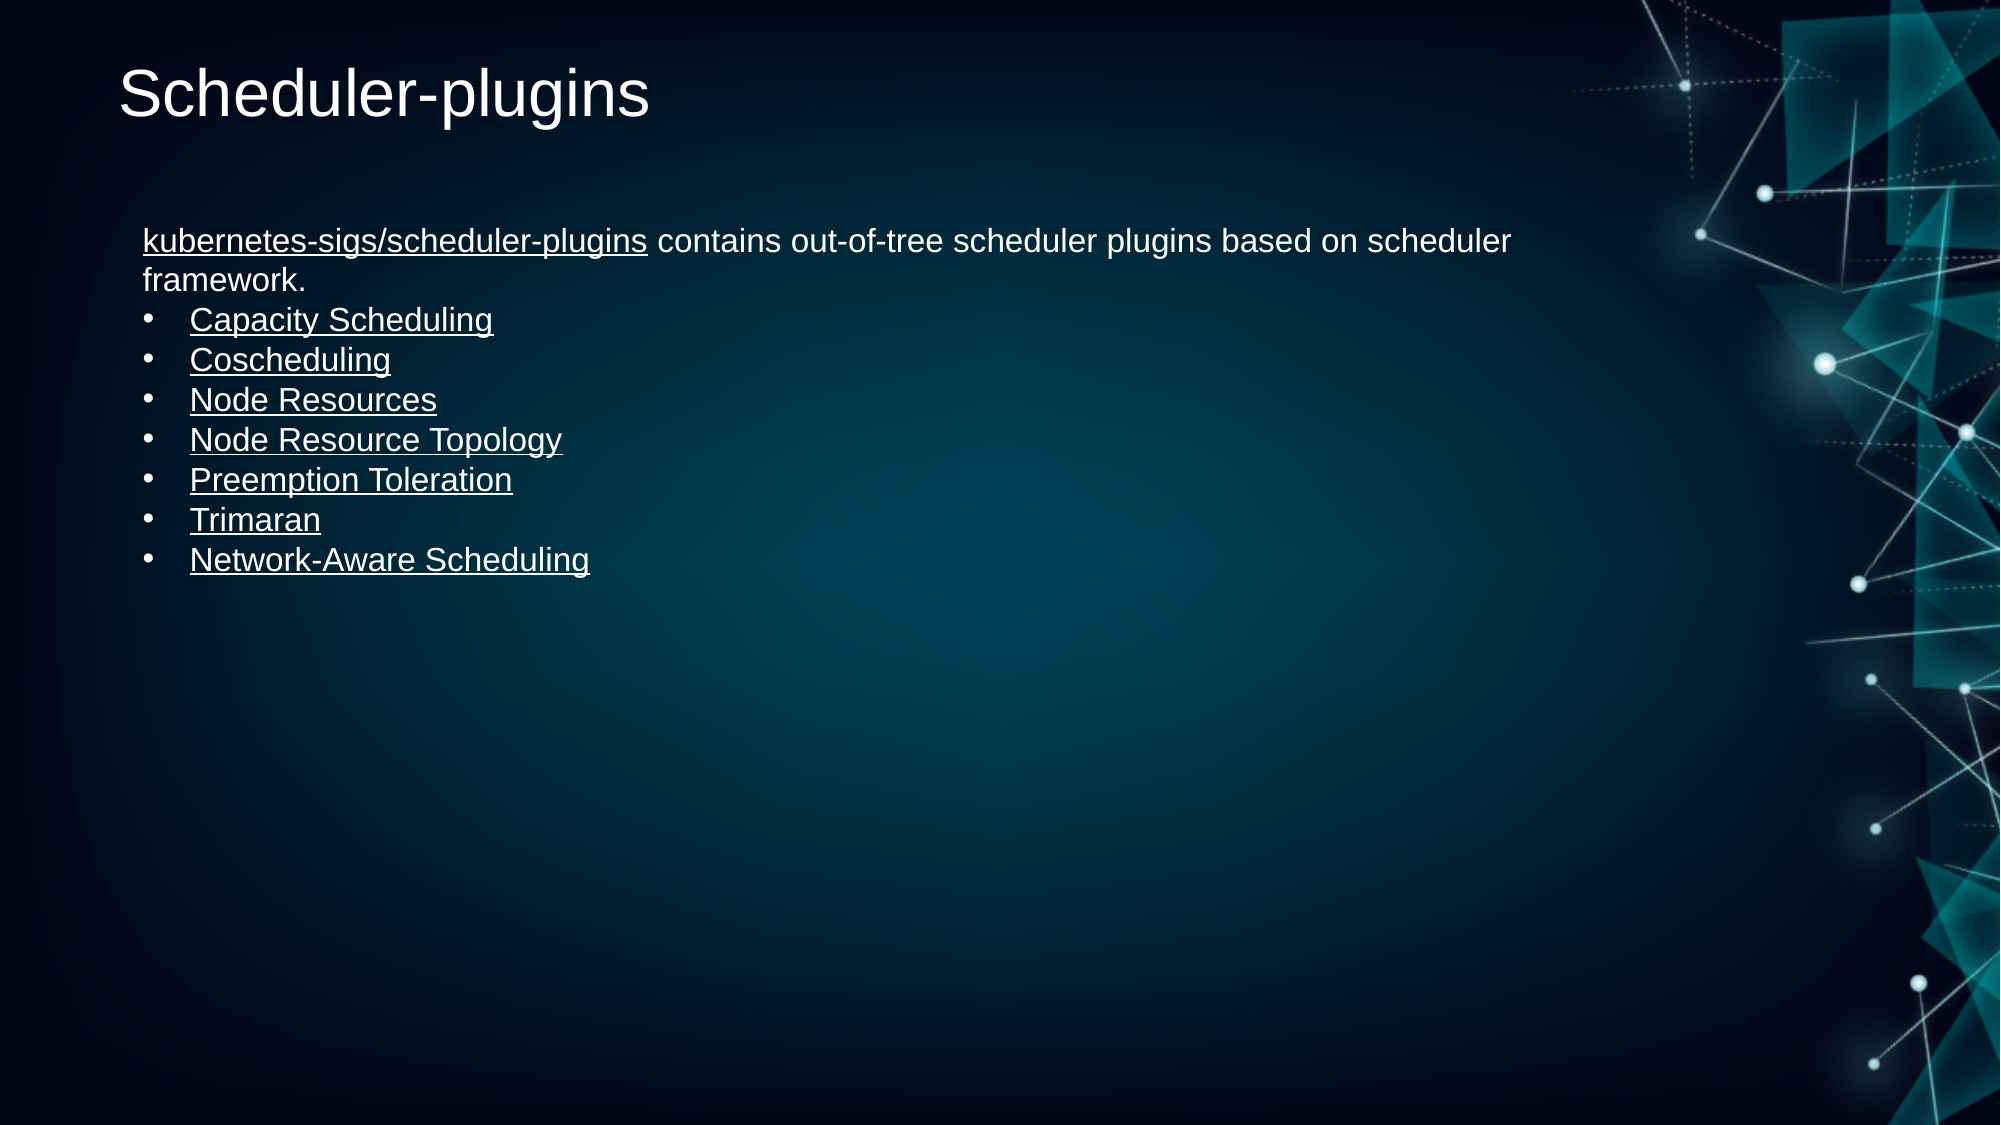

Scheduler-plugins

kubernetes-sigs/scheduler-plugins contains out-of-tree scheduler plugins based on scheduler framework.
Capacity Scheduling
Coscheduling
Node Resources
Node Resource Topology
Preemption Toleration
Trimaran
Network-Aware Scheduling